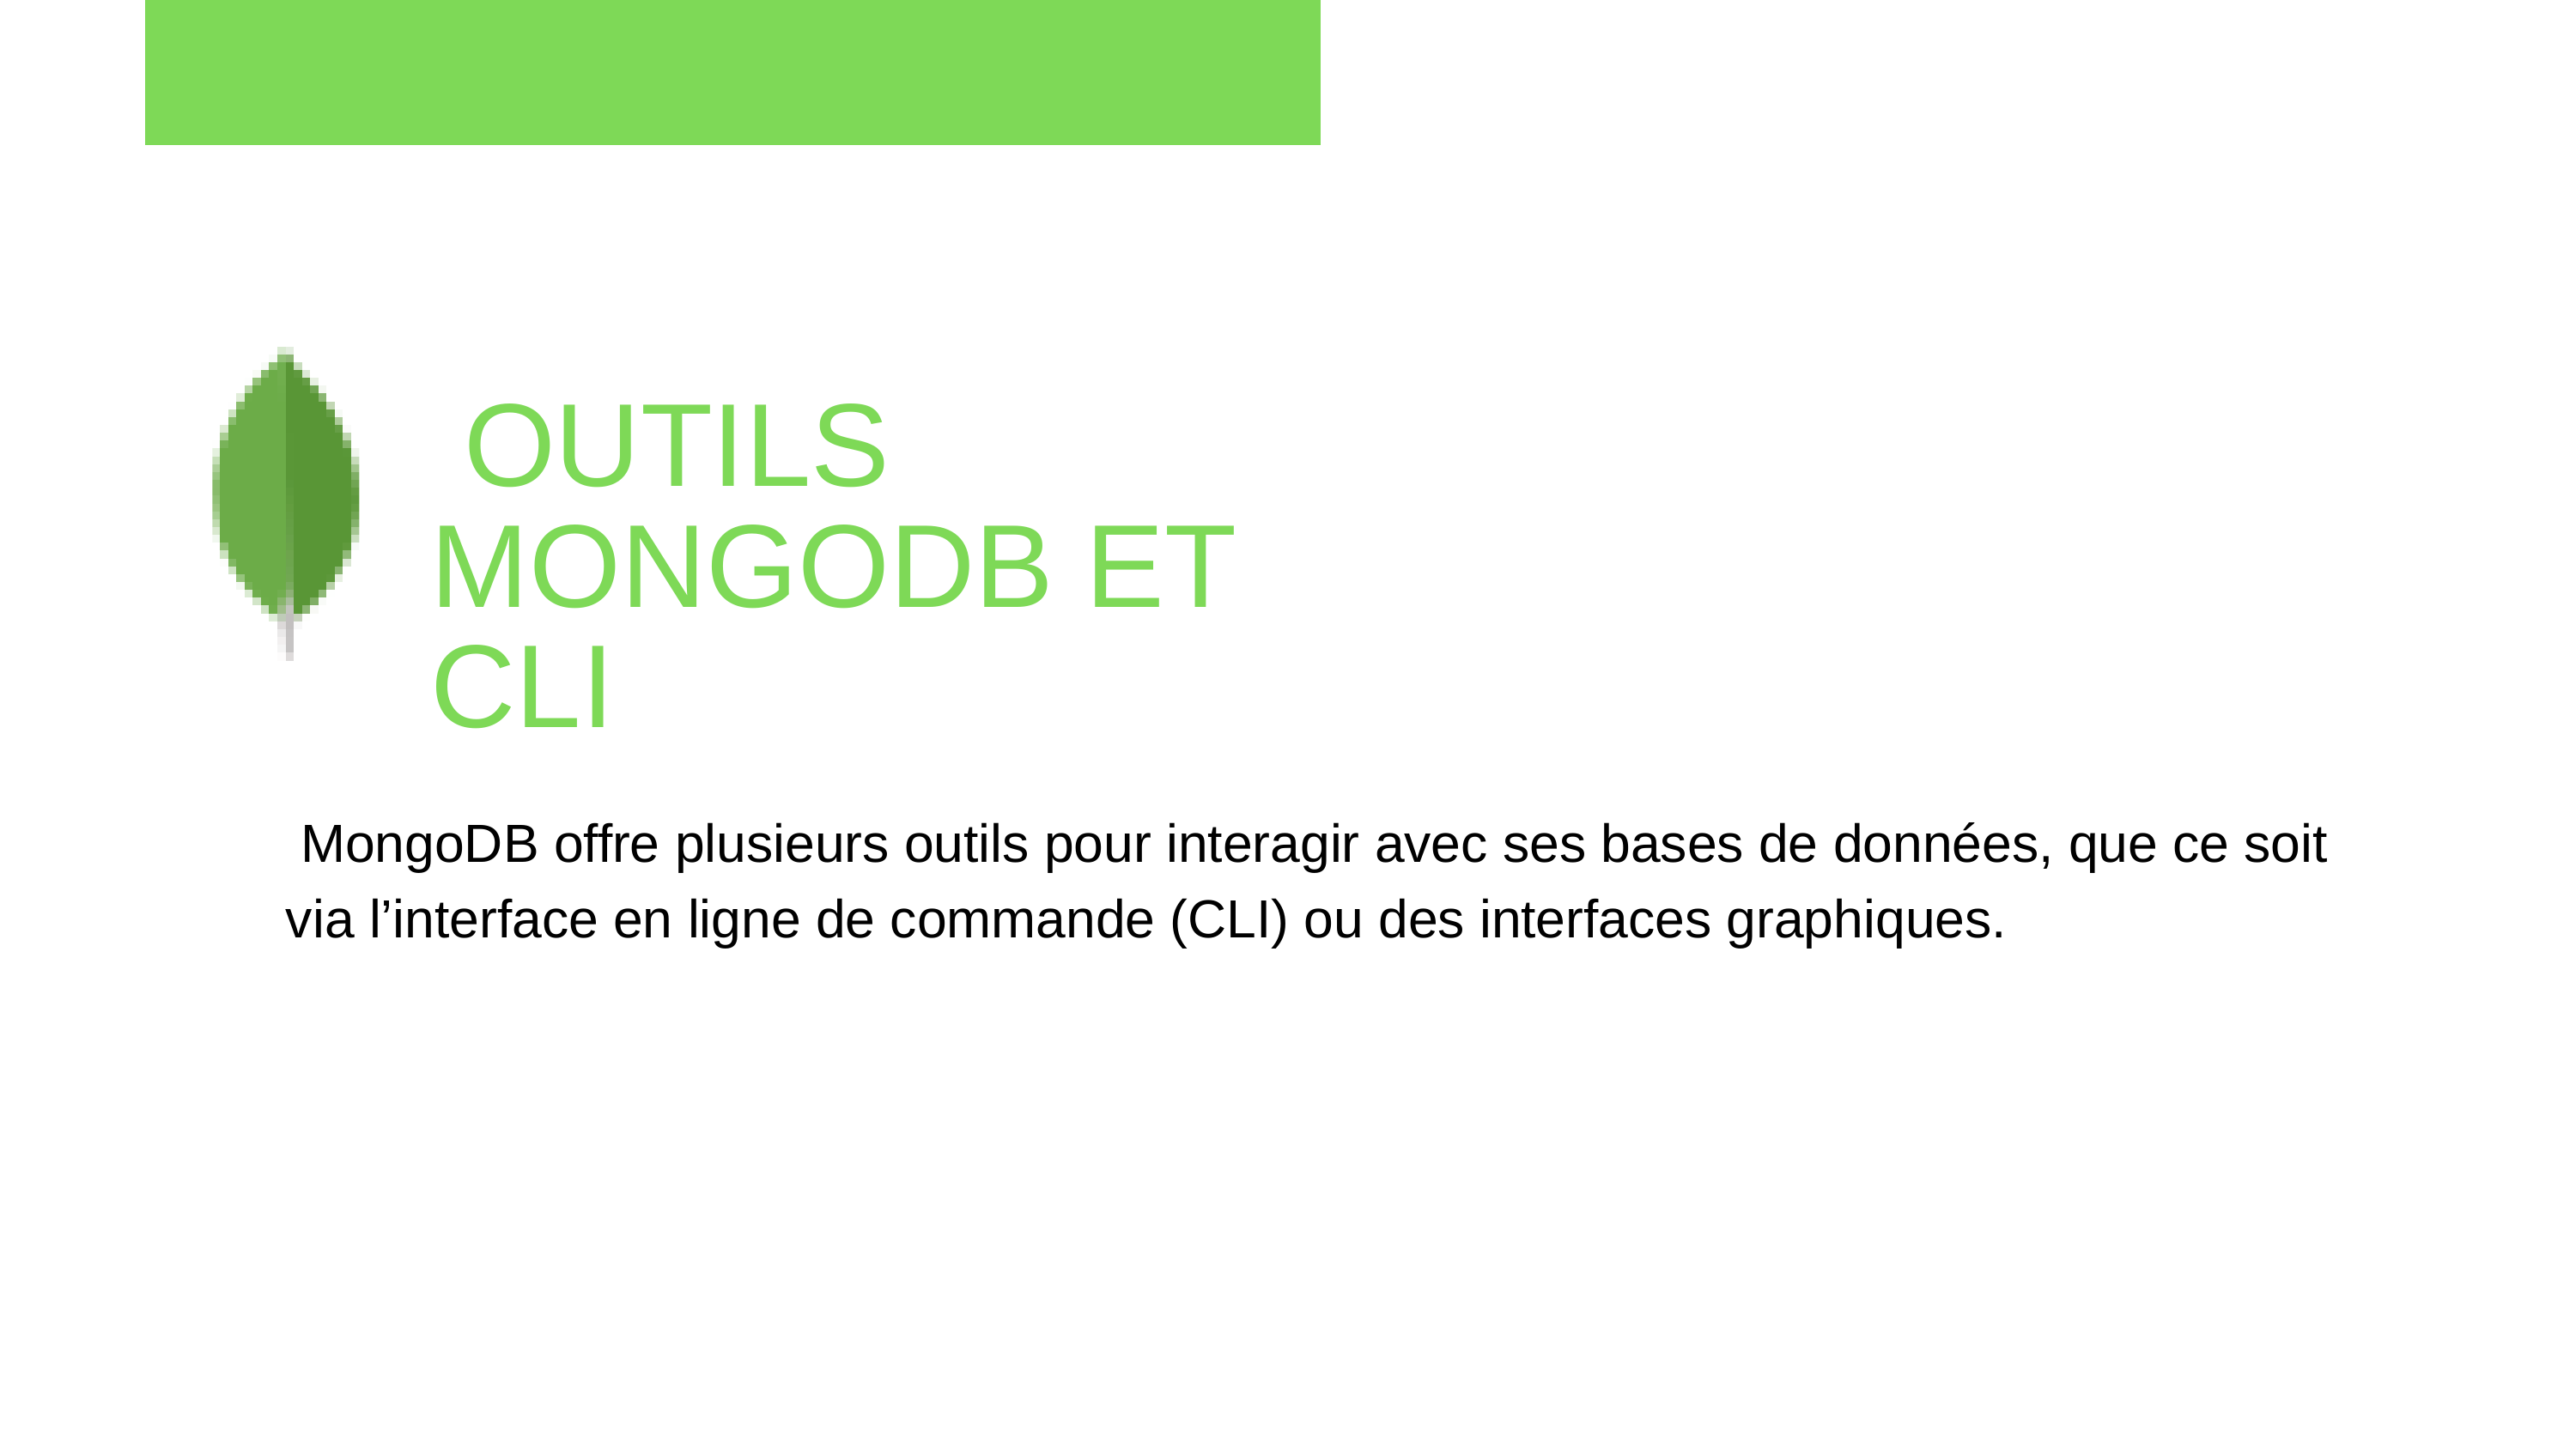

OUTILS MONGODB ET CLI
 MongoDB offre plusieurs outils pour interagir avec ses bases de données, que ce soit via l’interface en ligne de commande (CLI) ou des interfaces graphiques.
LEARN MORE